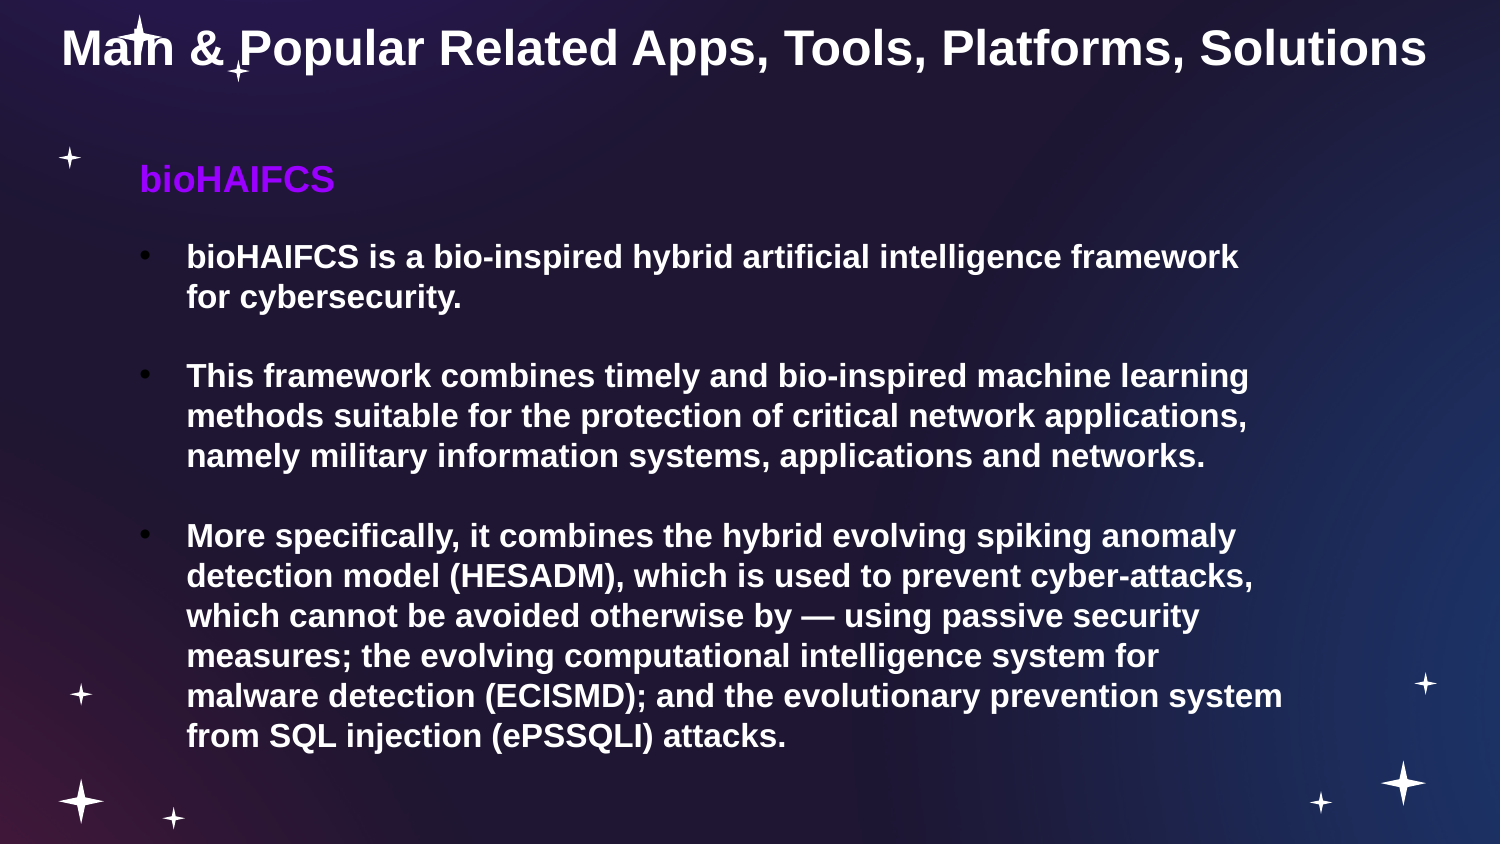

# Main & Popular Related Apps, Tools, Platforms, Solutions
bioHAIFCS

bioHAIFCS is a bio-inspired hybrid artificial intelligence framework for cybersecurity.

This framework combines timely and bio-inspired machine learning methods suitable for the protection of critical network applications, namely military information systems, applications and networks.

More specifically, it combines the hybrid evolving spiking anomaly detection model (HESADM), which is used to prevent cyber-attacks, which cannot be avoided otherwise by — using passive security measures; the evolving computational intelligence system for malware detection (ECISMD); and the evolutionary prevention system from SQL injection (ePSSQLI) attacks.